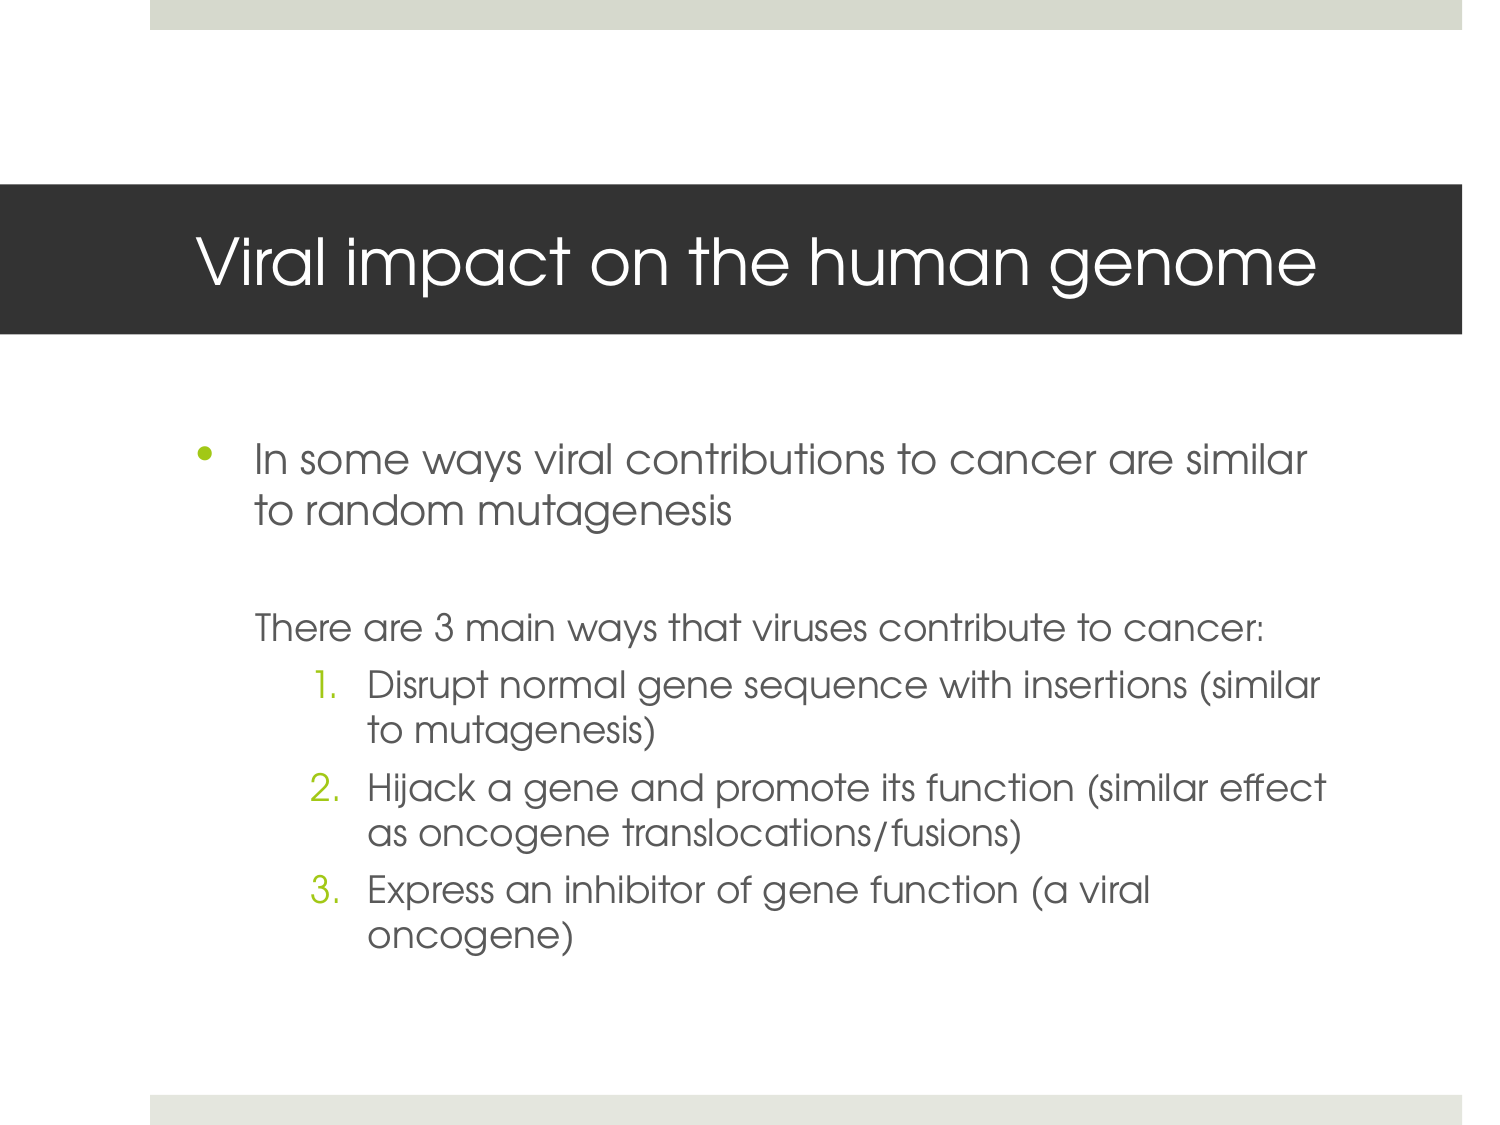

# Viral impact on the human genome
In some ways viral contributions to cancer are similar to random mutagenesis

There are 3 main ways that viruses contribute to cancer:
Disrupt normal gene sequence with insertions (similar to mutagenesis)
Hijack a gene and promote its function (similar effect as oncogene translocations/fusions)
Express an inhibitor of gene function (a viral oncogene)